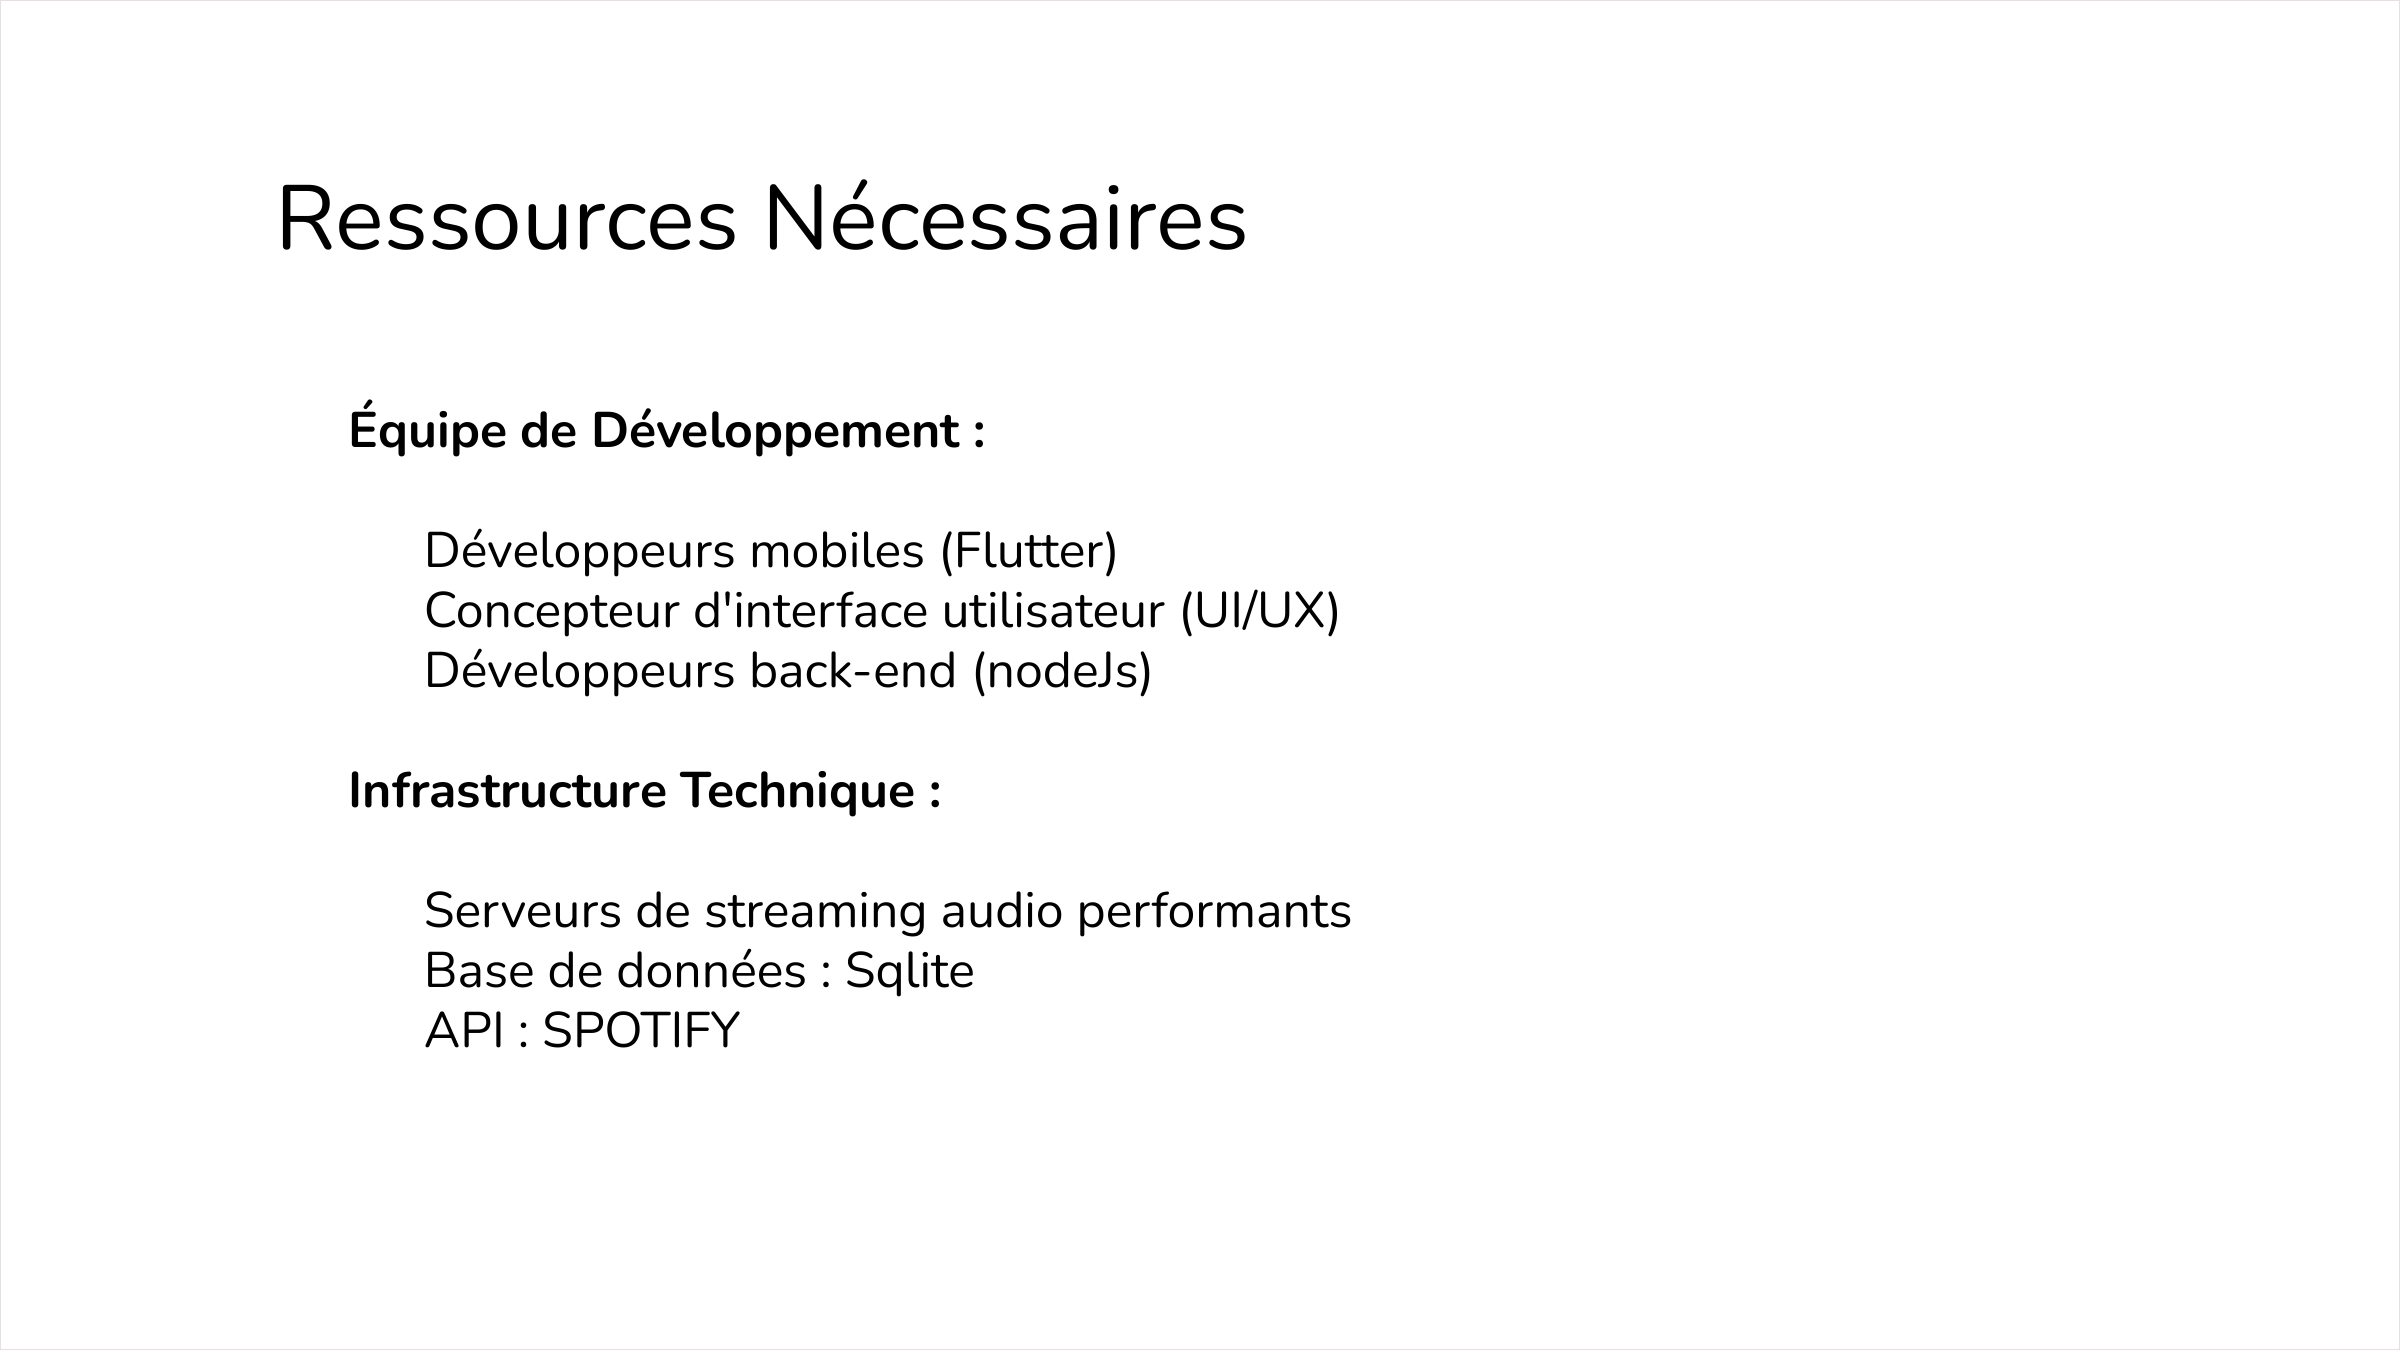

Ressources Nécessaires
Équipe de Développement :

Développeurs mobiles (Flutter)
Concepteur d'interface utilisateur (UI/UX)
Développeurs back-end (nodeJs)

Infrastructure Technique :

Serveurs de streaming audio performants
Base de données : Sqlite
API : SPOTIFY